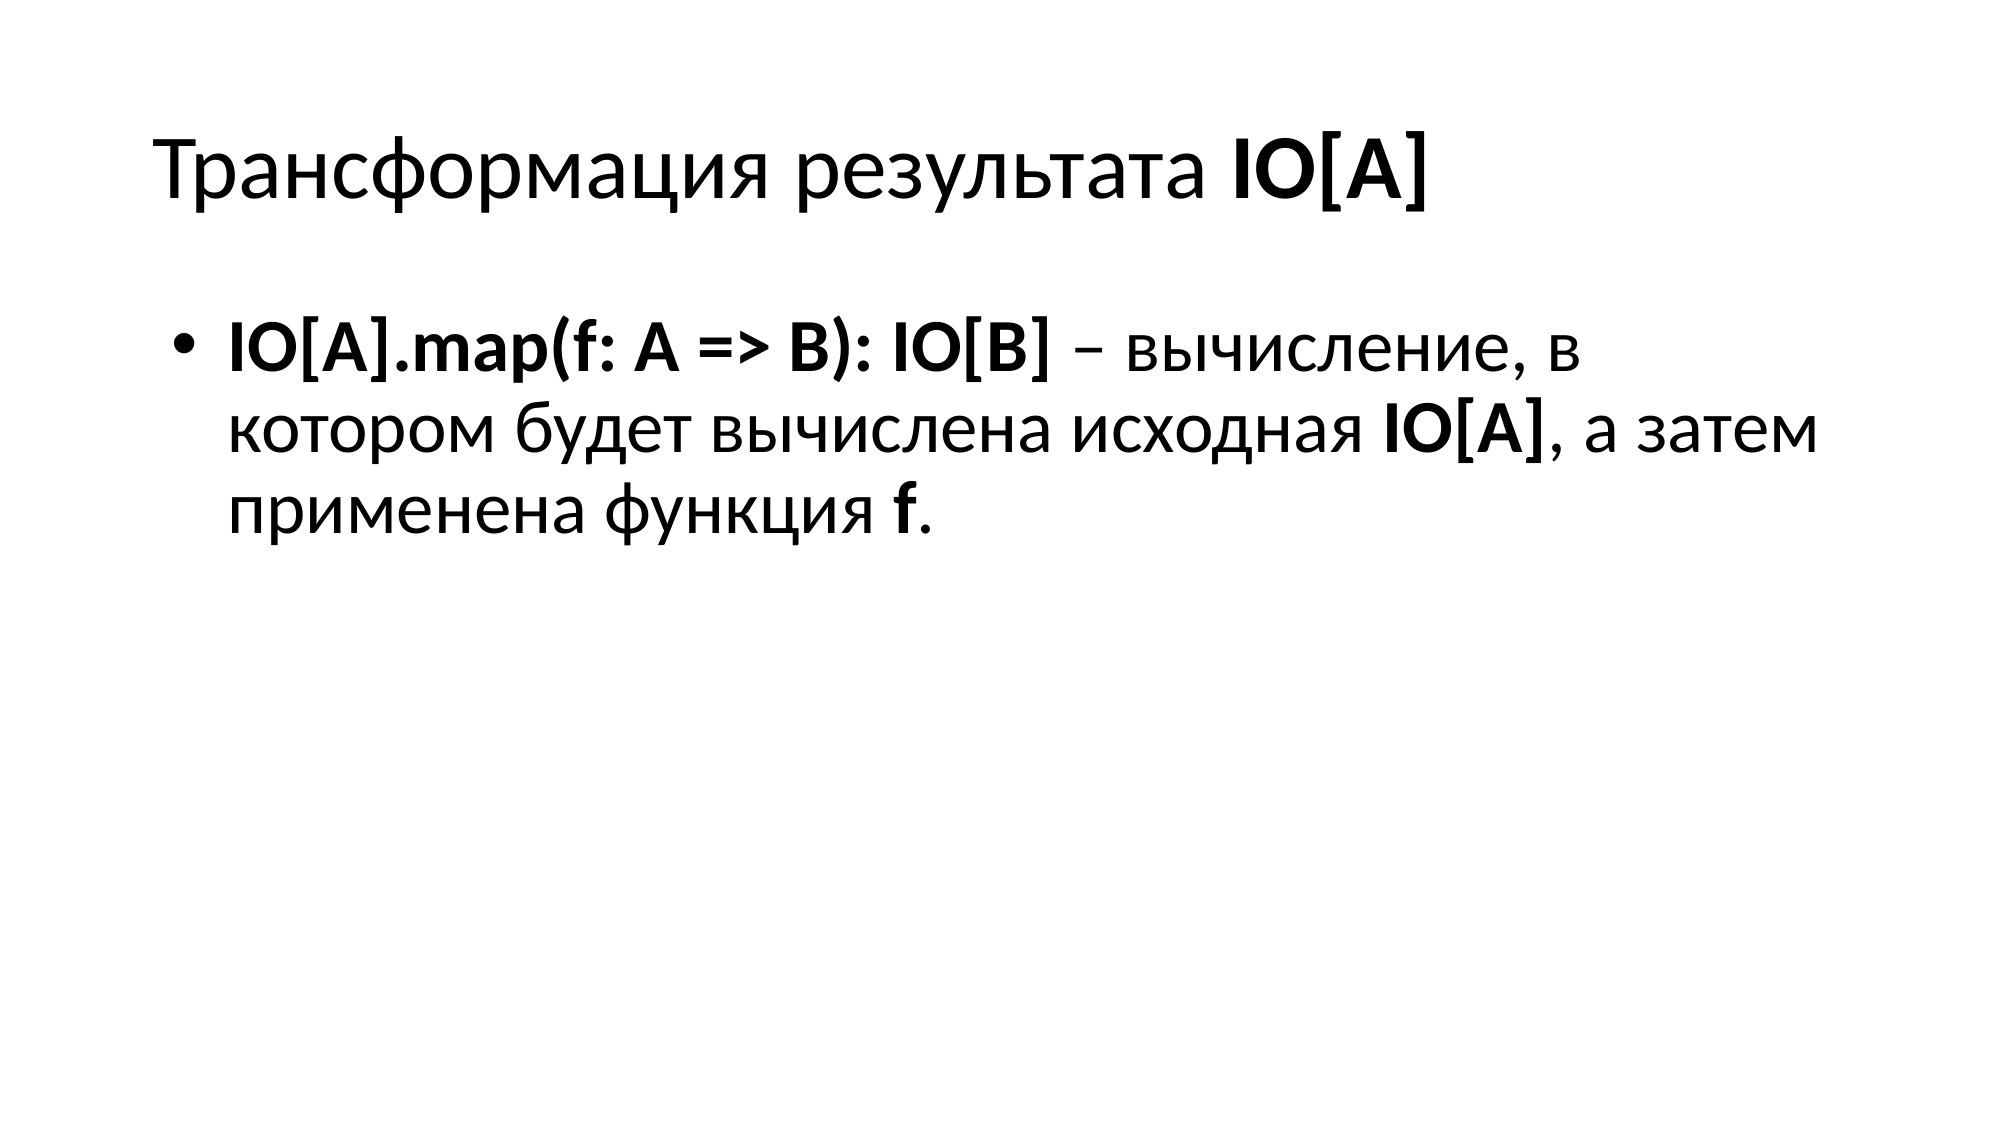

# Трансформация результата IO[A]
IO[A].map(f: A => B): IO[B] – вычисление, в котором будет вычислена исходная IO[A], а затем применена функция f.